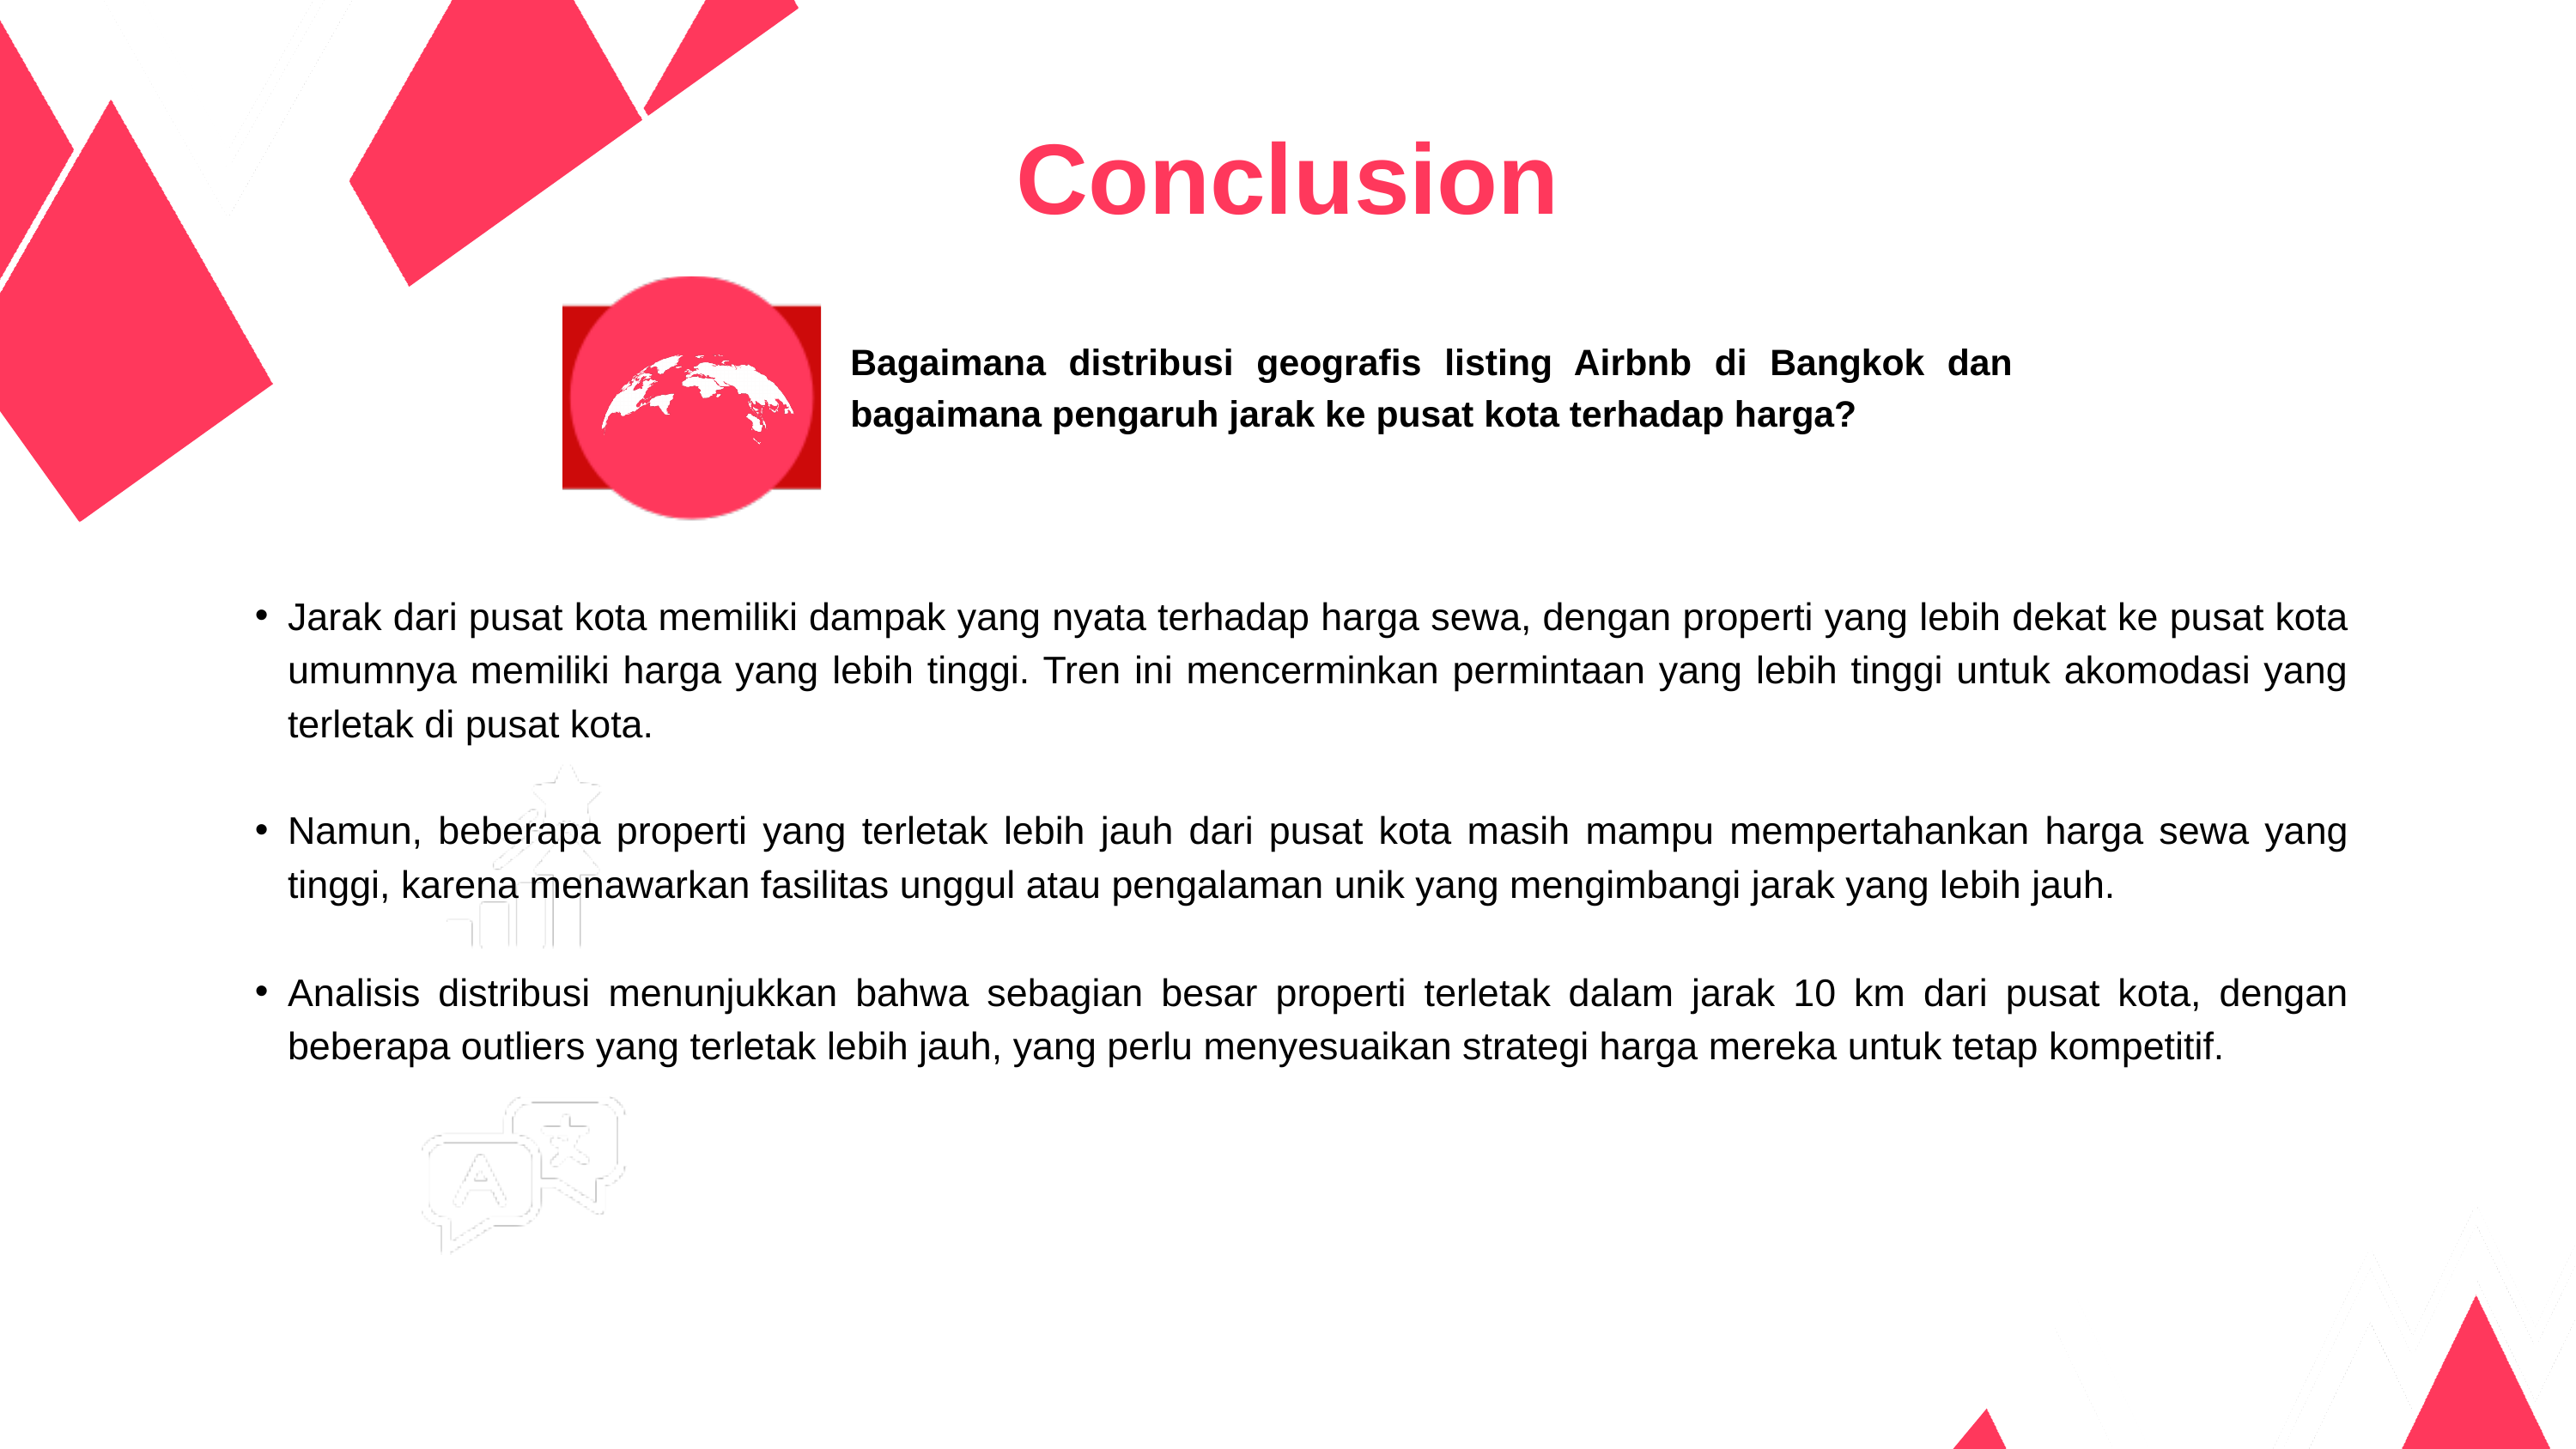

Conclusion

Bagaimana distribusi geografis listing Airbnb di Bangkok dan bagaimana pengaruh jarak ke pusat kota terhadap harga?

Jarak dari pusat kota memiliki dampak yang nyata terhadap harga sewa, dengan properti yang lebih dekat ke pusat kota umumnya memiliki harga yang lebih tinggi. Tren ini mencerminkan permintaan yang lebih tinggi untuk akomodasi yang terletak di pusat kota.

Namun, beberapa properti yang terletak lebih jauh dari pusat kota masih mampu mempertahankan harga sewa yang tinggi, karena menawarkan fasilitas unggul atau pengalaman unik yang mengimbangi jarak yang lebih jauh.

Analisis distribusi menunjukkan bahwa sebagian besar properti terletak dalam jarak 10 km dari pusat kota, dengan beberapa outliers yang terletak lebih jauh, yang perlu menyesuaikan strategi harga mereka untuk tetap kompetitif.